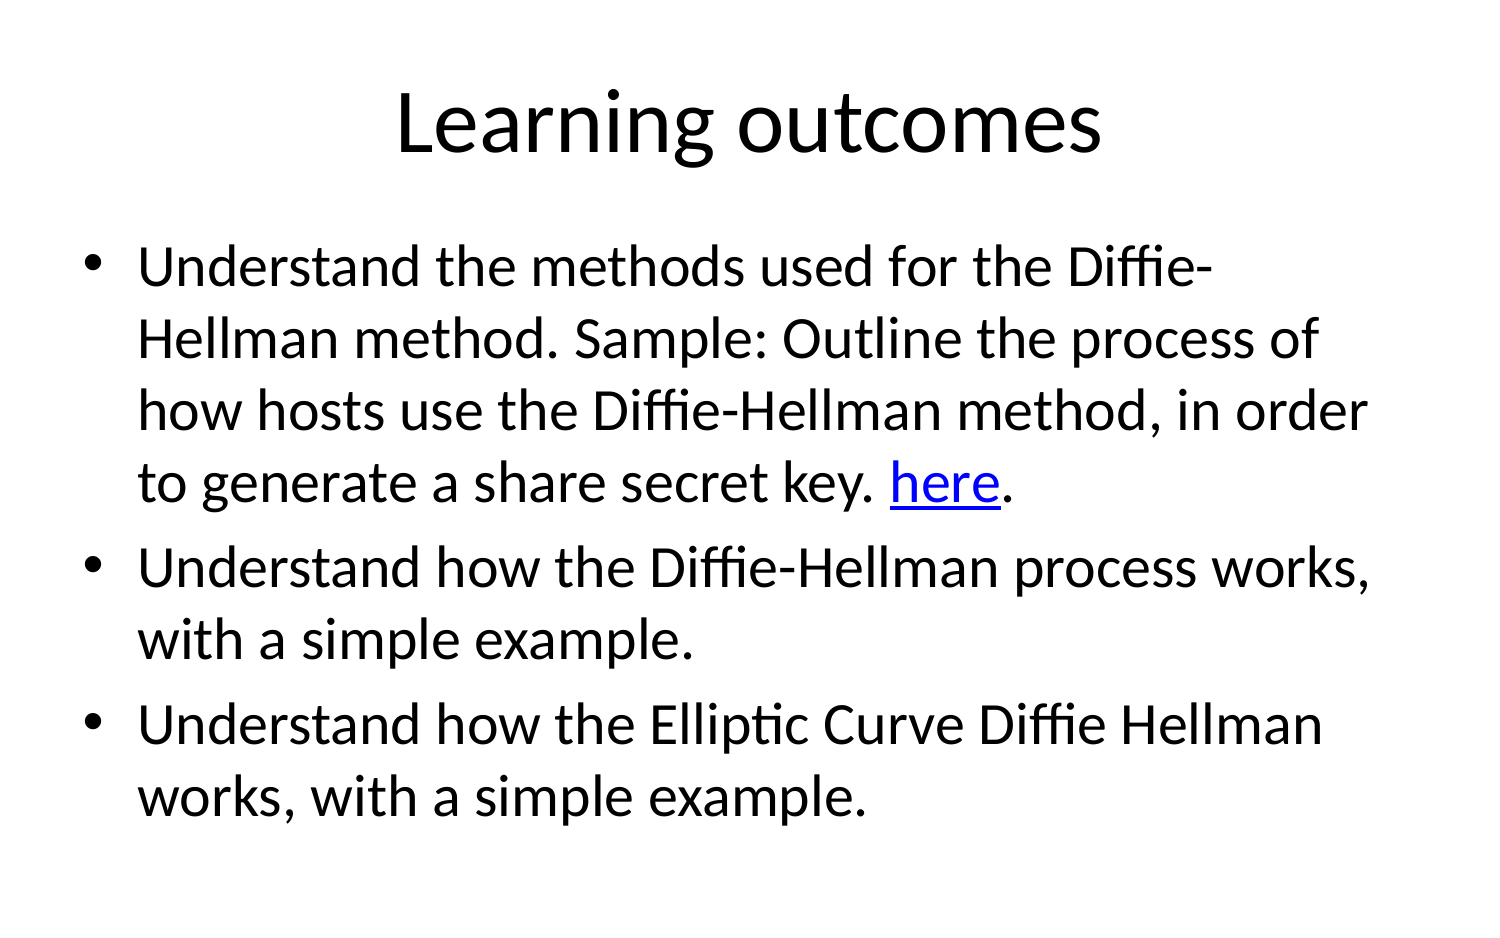

# Learning outcomes
Understand the methods used for the Diffie-Hellman method. Sample: Outline the process of how hosts use the Diffie-Hellman method, in order to generate a share secret key. here.
Understand how the Diffie-Hellman process works, with a simple example.
Understand how the Elliptic Curve Diffie Hellman works, with a simple example.